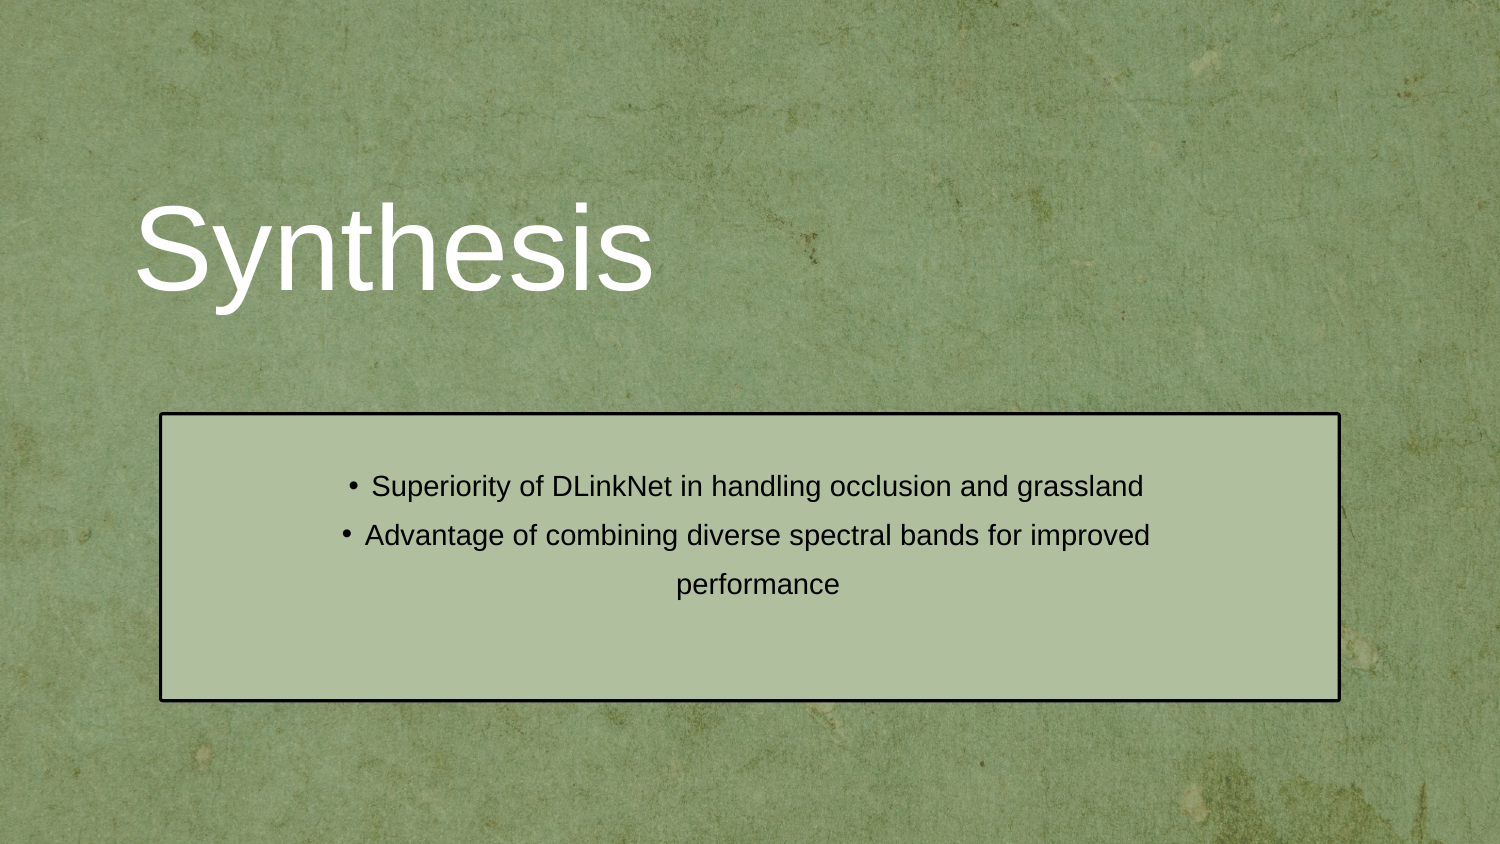

Synthesis

Superiority of DLinkNet in handling occlusion and grassland
Advantage of combining diverse spectral bands for improved performance